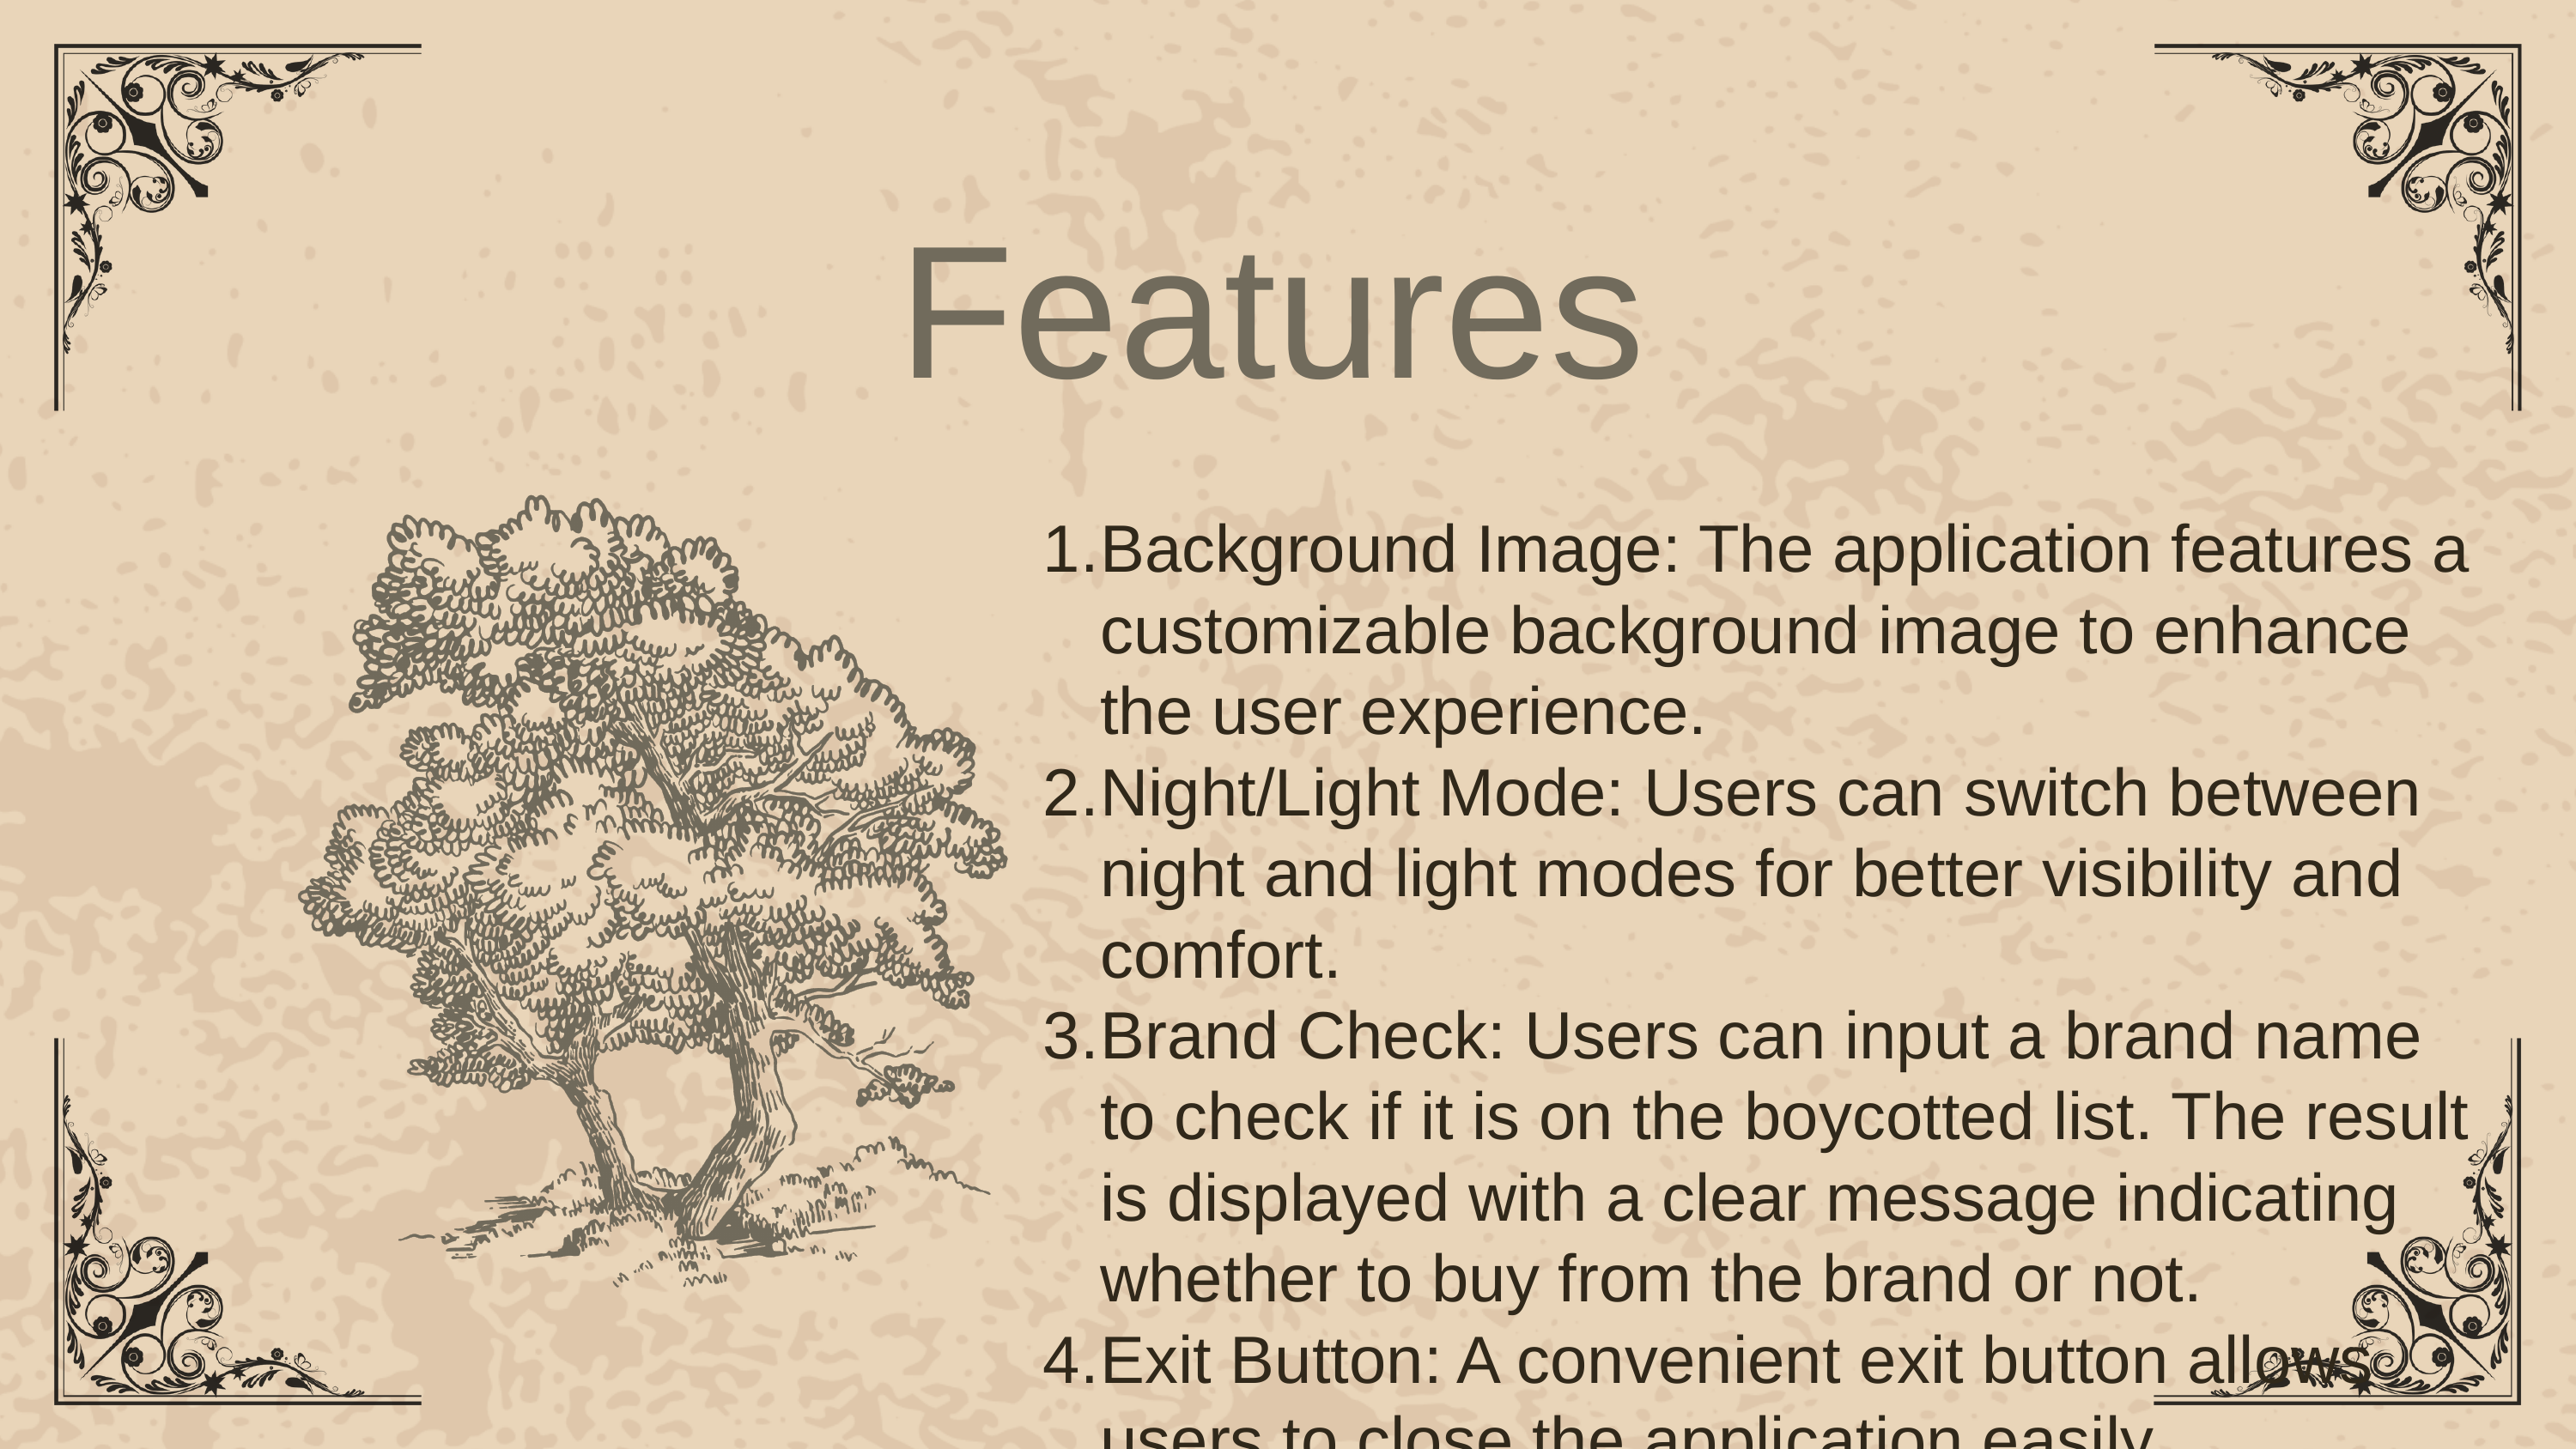

Features

Background Image: The application features a customizable background image to enhance the user experience.
Night/Light Mode: Users can switch between night and light modes for better visibility and comfort.
Brand Check: Users can input a brand name to check if it is on the boycotted list. The result is displayed with a clear message indicating whether to buy from the brand or not.
Exit Button: A convenient exit button allows users to close the application easily.